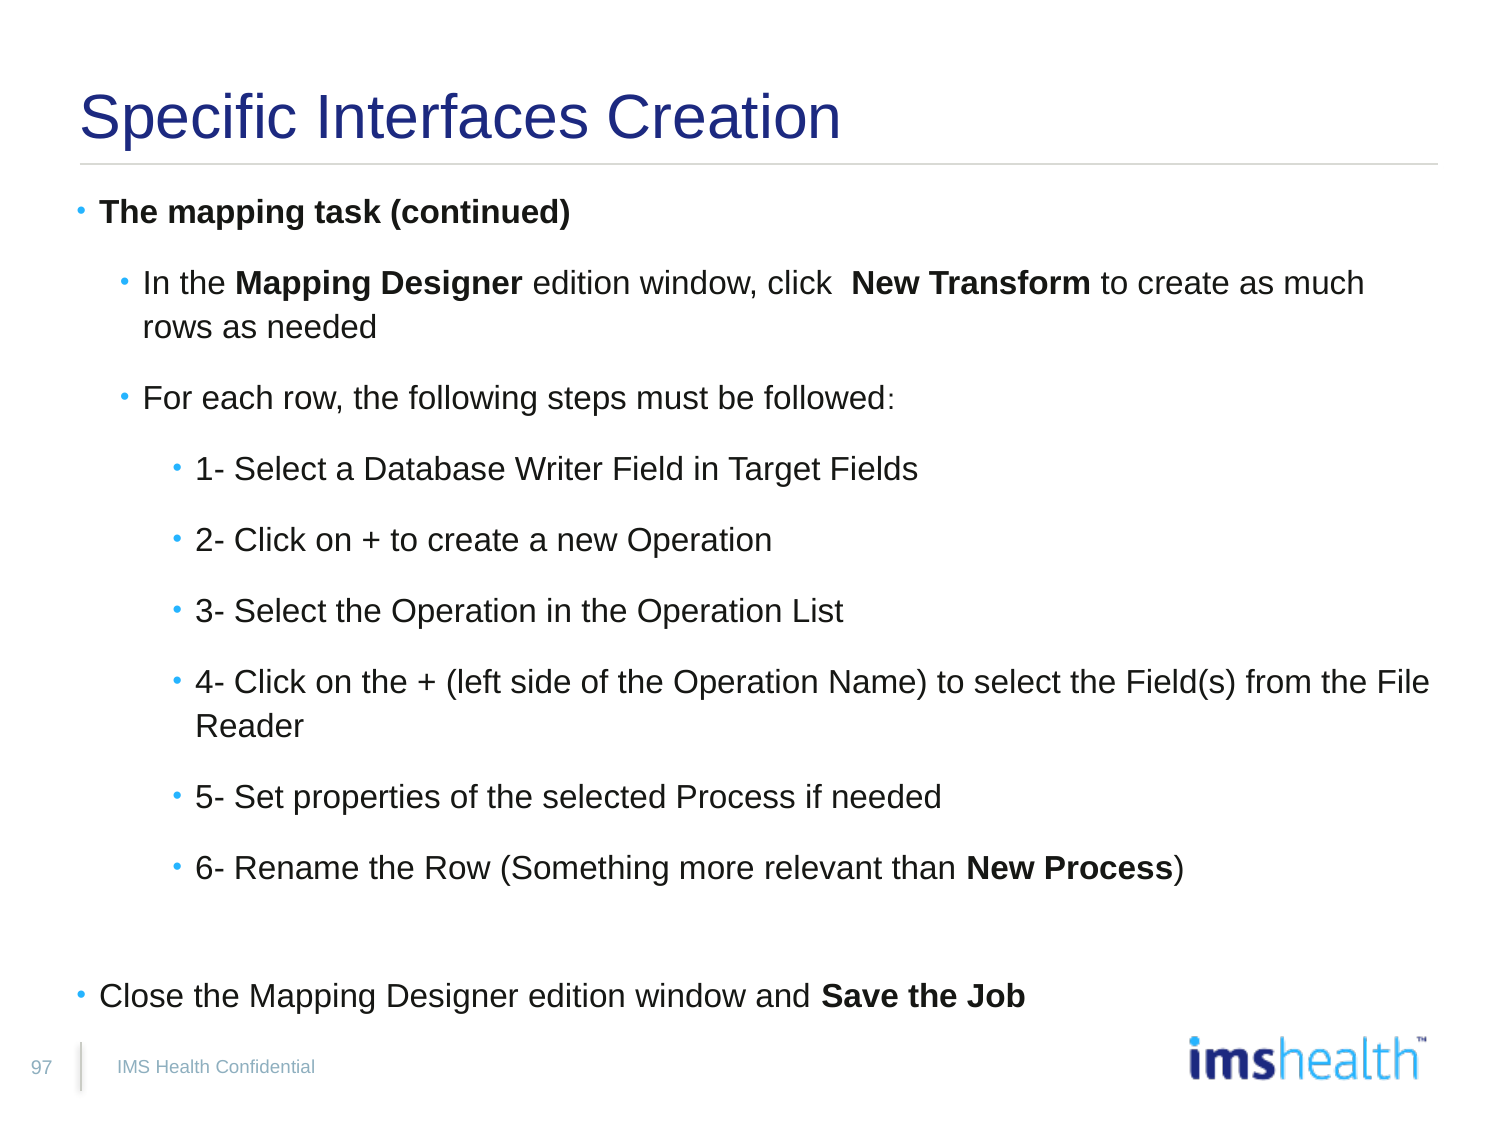

# Specific Interfaces Creation
The mapping task (continued)
In the Mapping Designer edition window, click  New Transform to create as much rows as needed
For each row, the following steps must be followed:
1- Select a Database Writer Field in Target Fields
2- Click on + to create a new Operation
3- Select the Operation in the Operation List
4- Click on the + (left side of the Operation Name) to select the Field(s) from the File Reader
5- Set properties of the selected Process if needed
6- Rename the Row (Something more relevant than New Process)

Close the Mapping Designer edition window and Save the Job

IMS Health Confidential